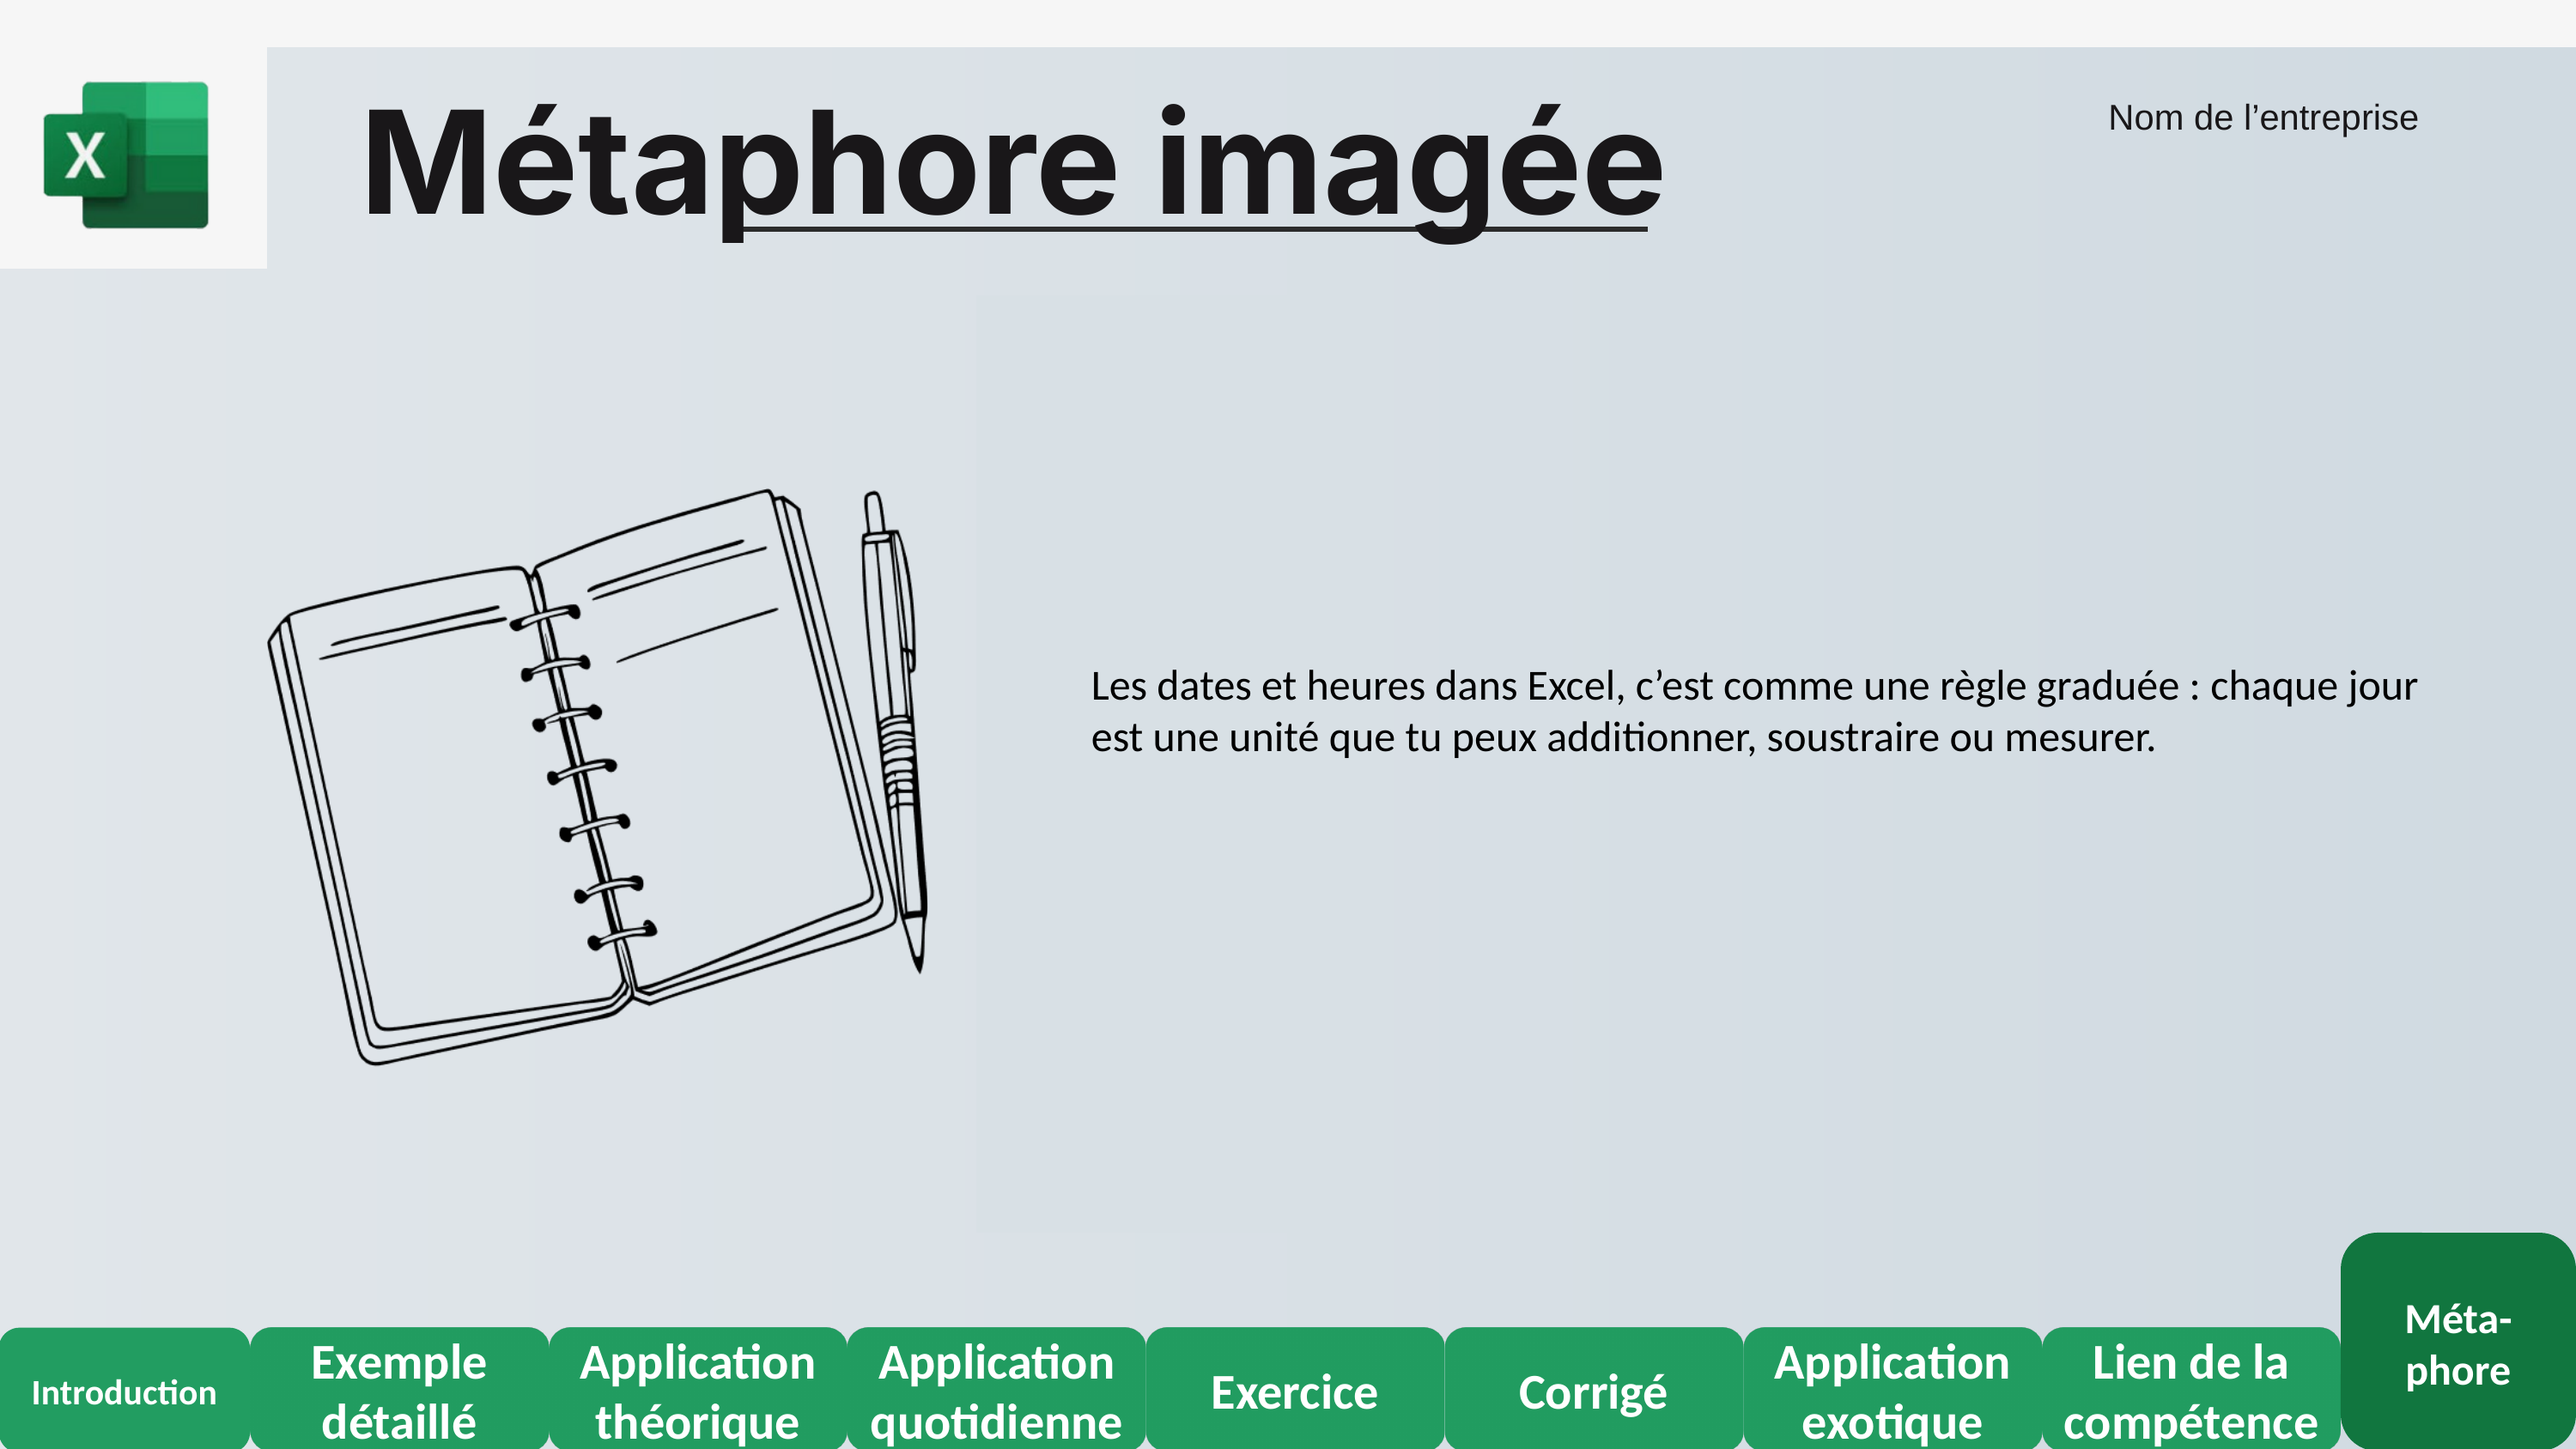

Métaphore imagée
Nom de l’entreprise

Les dates et heures dans Excel, c’est comme une règle graduée : chaque jour est une unité que tu peux additionner, soustraire ou mesurer.
Méta-
phore
Introduction
Exemple détaillé
Application théorique
Application quotidienne
Exercice
Corrigé
Application exotique
Lien de la compétence